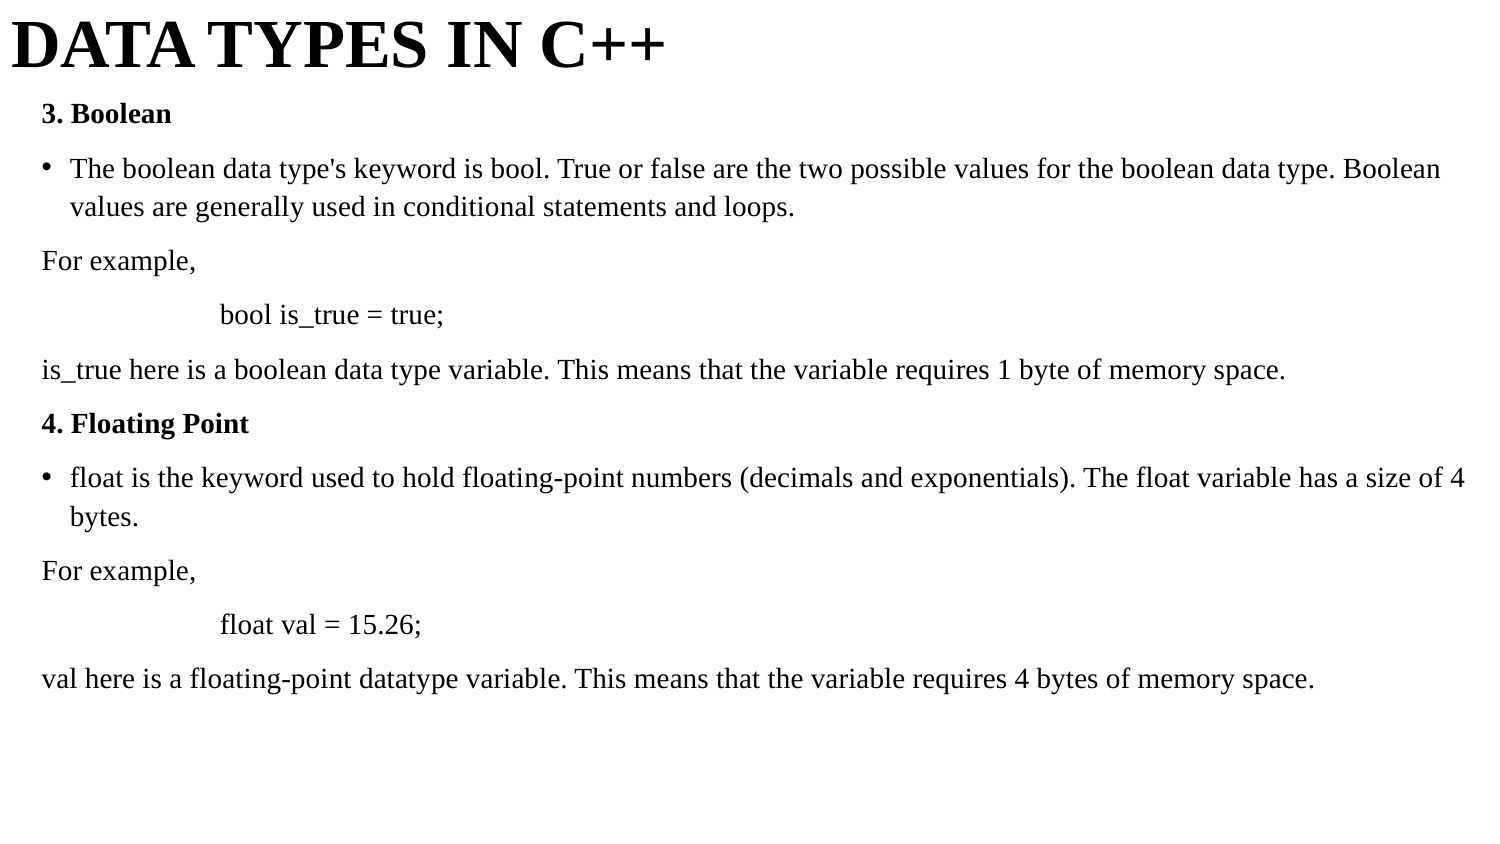

# DATA TYPES IN C++
3. Boolean
The boolean data type's keyword is bool. True or false are the two possible values for the boolean data type. Boolean values are generally used in conditional statements and loops.
For example,
		bool is_true = true;
is_true here is a boolean data type variable. This means that the variable requires 1 byte of memory space.
4. Floating Point
float is the keyword used to hold floating-point numbers (decimals and exponentials). The float variable has a size of 4 bytes.
For example,
		float val = 15.26;
val here is a floating-point datatype variable. This means that the variable requires 4 bytes of memory space.